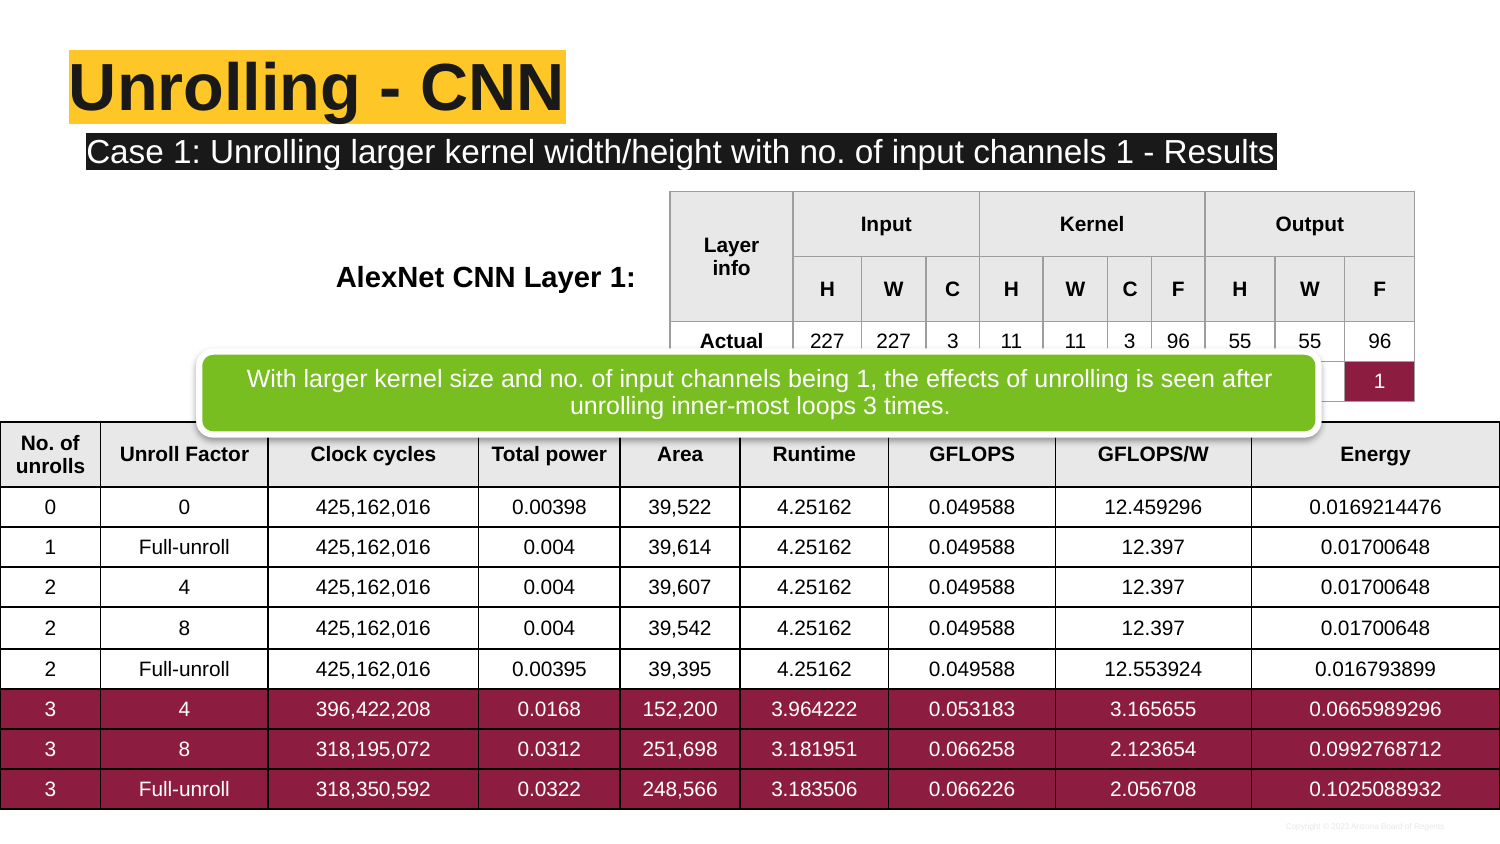

# Unrolling - CNN
Case 1: Unrolling larger kernel width/height with no. of input channels 1 - Results
| Layer info | Input |  |  | Kernel |  |  |  | Output |  |  |
| --- | --- | --- | --- | --- | --- | --- | --- | --- | --- | --- |
|  | H | W | C | H | W | C | F | H | W | F |
| Actual | 227 | 227 | 3 | 11 | 11 | 3 | 96 | 55 | 55 | 96 |
| Executed | 227 | 227 | 1 | 11 | 11 | 1 | 1 | 55 | 55 | 1 |
AlexNet CNN Layer 1:
With larger kernel size and no. of input channels being 1, the effects of unrolling is seen after unrolling inner-most loops 3 times.
| No. of unrolls | Unroll Factor | Clock cycles | Total power | Area | Runtime | GFLOPS | GFLOPS/W | Energy |
| --- | --- | --- | --- | --- | --- | --- | --- | --- |
| 0 | 0 | 425,162,016 | 0.00398 | 39,522 | 4.25162 | 0.049588 | 12.459296 | 0.0169214476 |
| 1 | Full-unroll | 425,162,016 | 0.004 | 39,614 | 4.25162 | 0.049588 | 12.397 | 0.01700648 |
| 2 | 4 | 425,162,016 | 0.004 | 39,607 | 4.25162 | 0.049588 | 12.397 | 0.01700648 |
| 2 | 8 | 425,162,016 | 0.004 | 39,542 | 4.25162 | 0.049588 | 12.397 | 0.01700648 |
| 2 | Full-unroll | 425,162,016 | 0.00395 | 39,395 | 4.25162 | 0.049588 | 12.553924 | 0.016793899 |
| 3 | 4 | 396,422,208 | 0.0168 | 152,200 | 3.964222 | 0.053183 | 3.165655 | 0.0665989296 |
| 3 | 8 | 318,195,072 | 0.0312 | 251,698 | 3.181951 | 0.066258 | 2.123654 | 0.0992768712 |
| 3 | Full-unroll | 318,350,592 | 0.0322 | 248,566 | 3.183506 | 0.066226 | 2.056708 | 0.1025088932 |